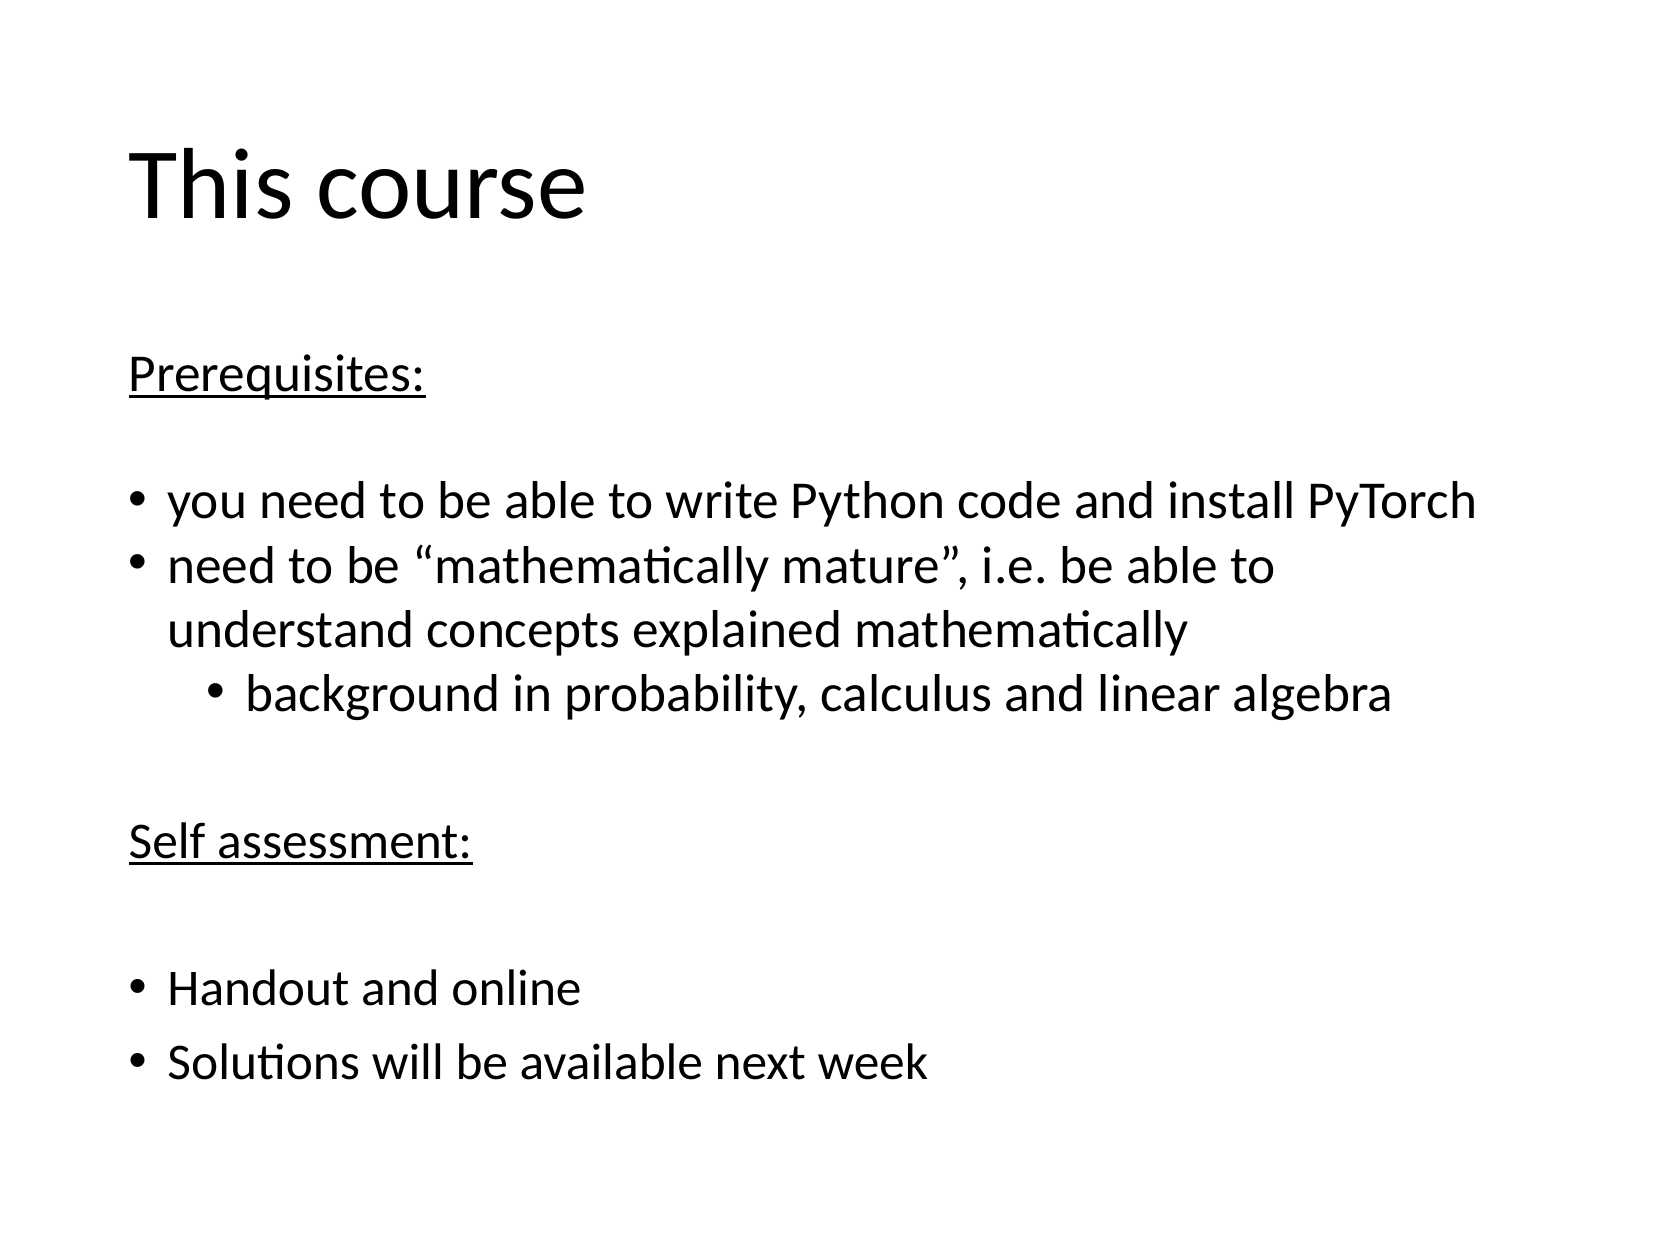

# This course
Prerequisites:

you need to be able to write Python code and install PyTorch
need to be “mathematically mature”, i.e. be able to understand concepts explained mathematically
background in probability, calculus and linear algebra

Self assessment:

Handout and online
Solutions will be available next week